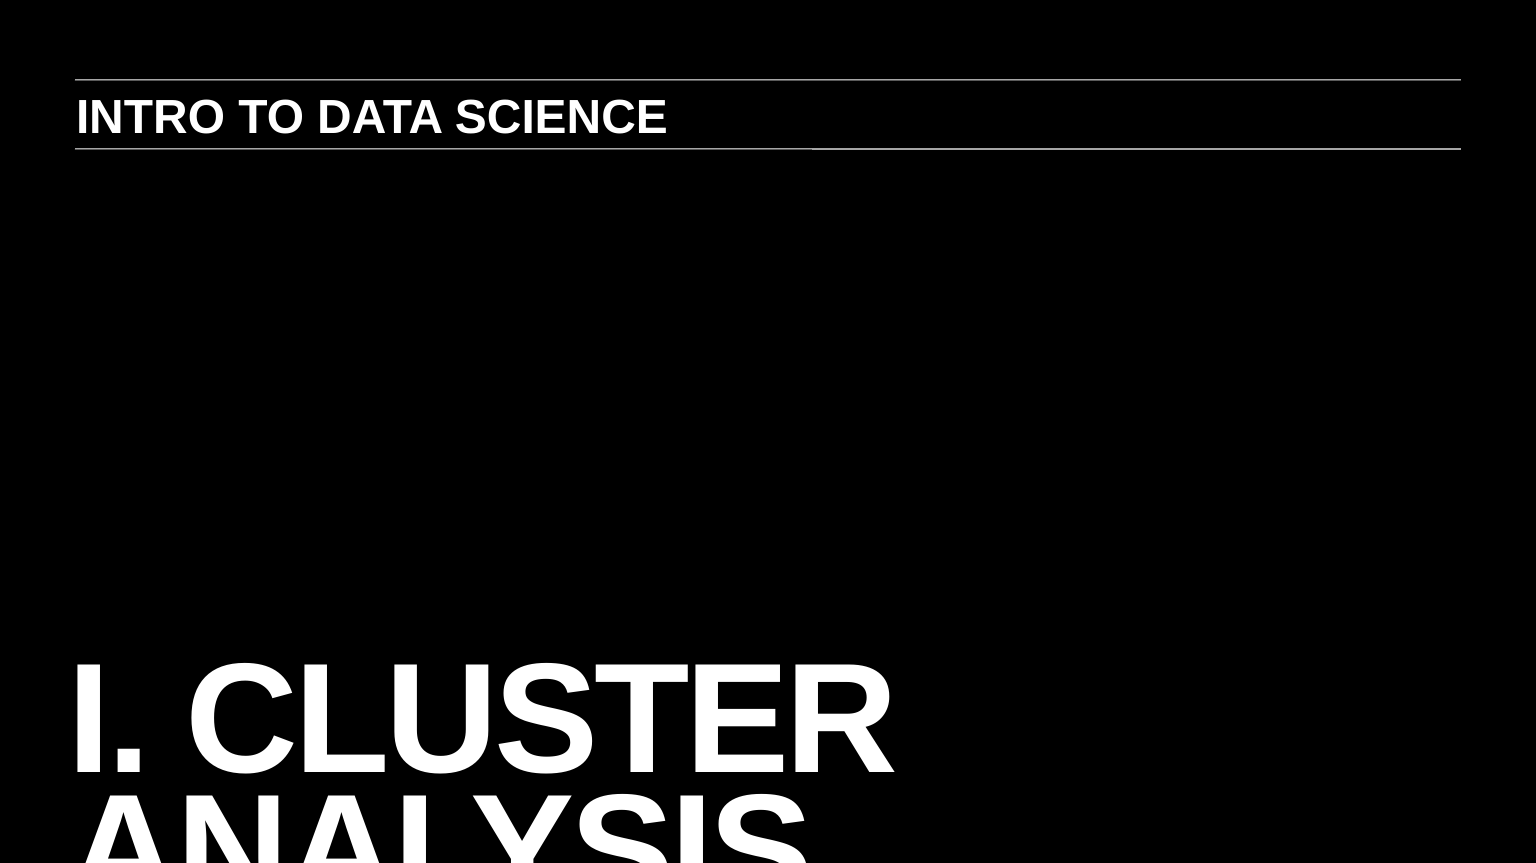

INTRO TO DATA SCIENCE
# I. cluster analysis